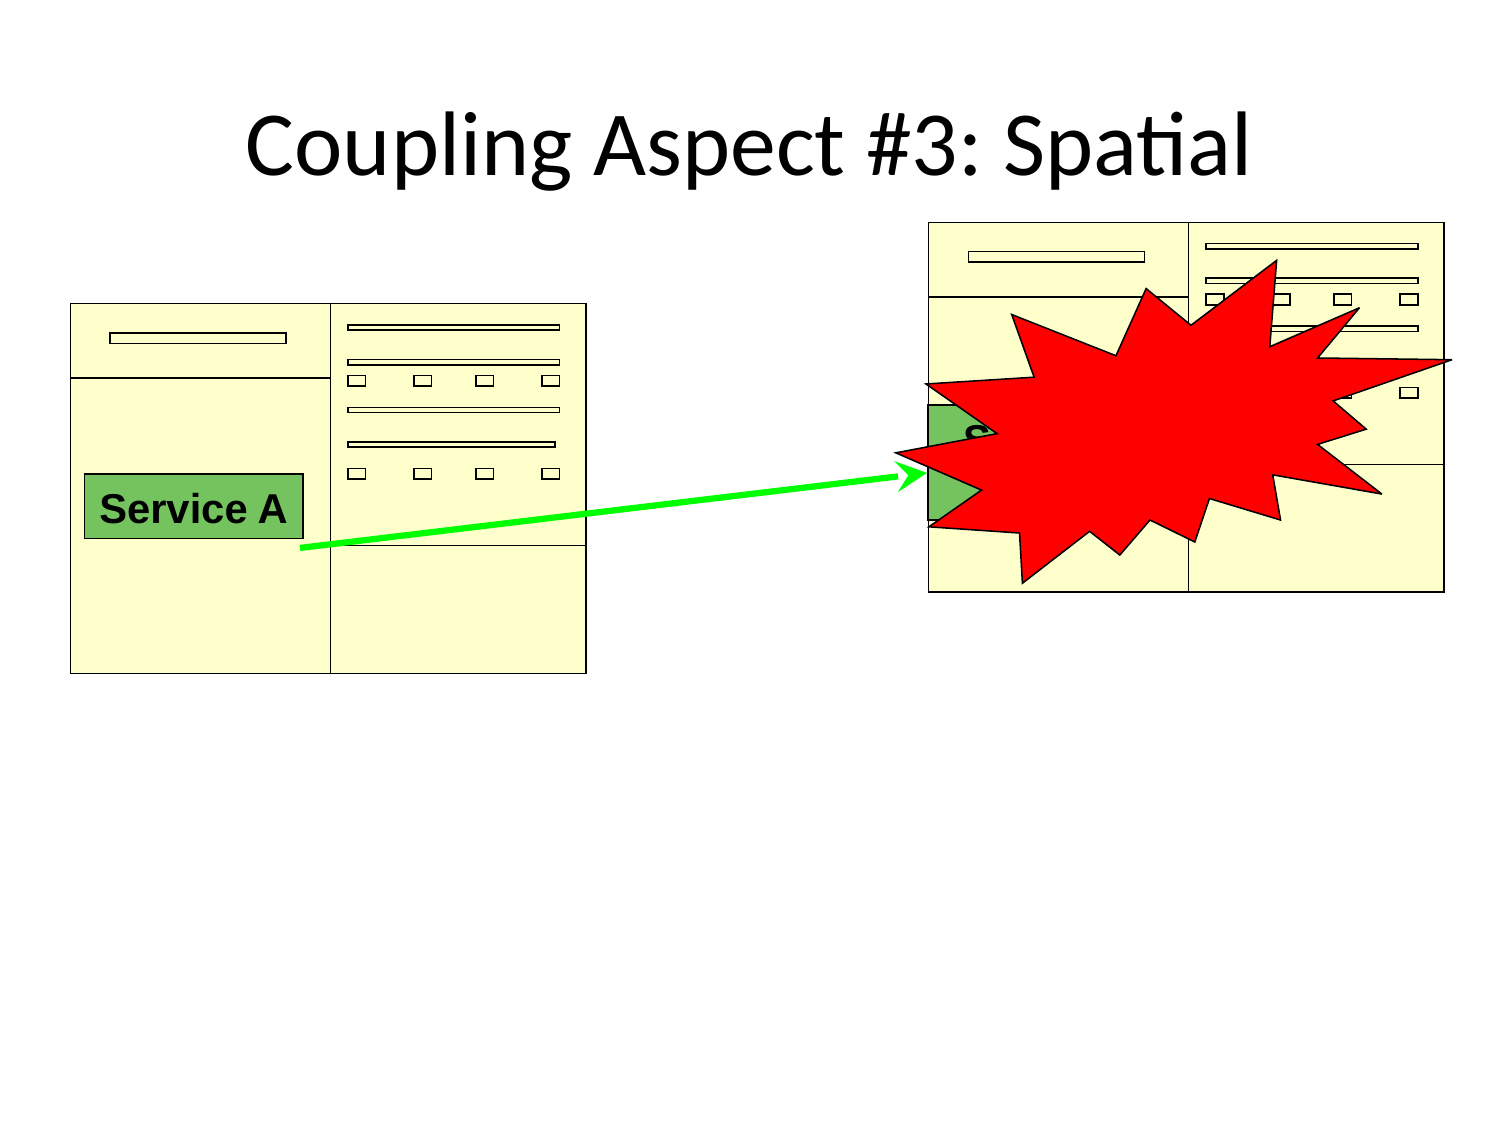

# Coupling Aspect #3: Spatial

Service B

Service A